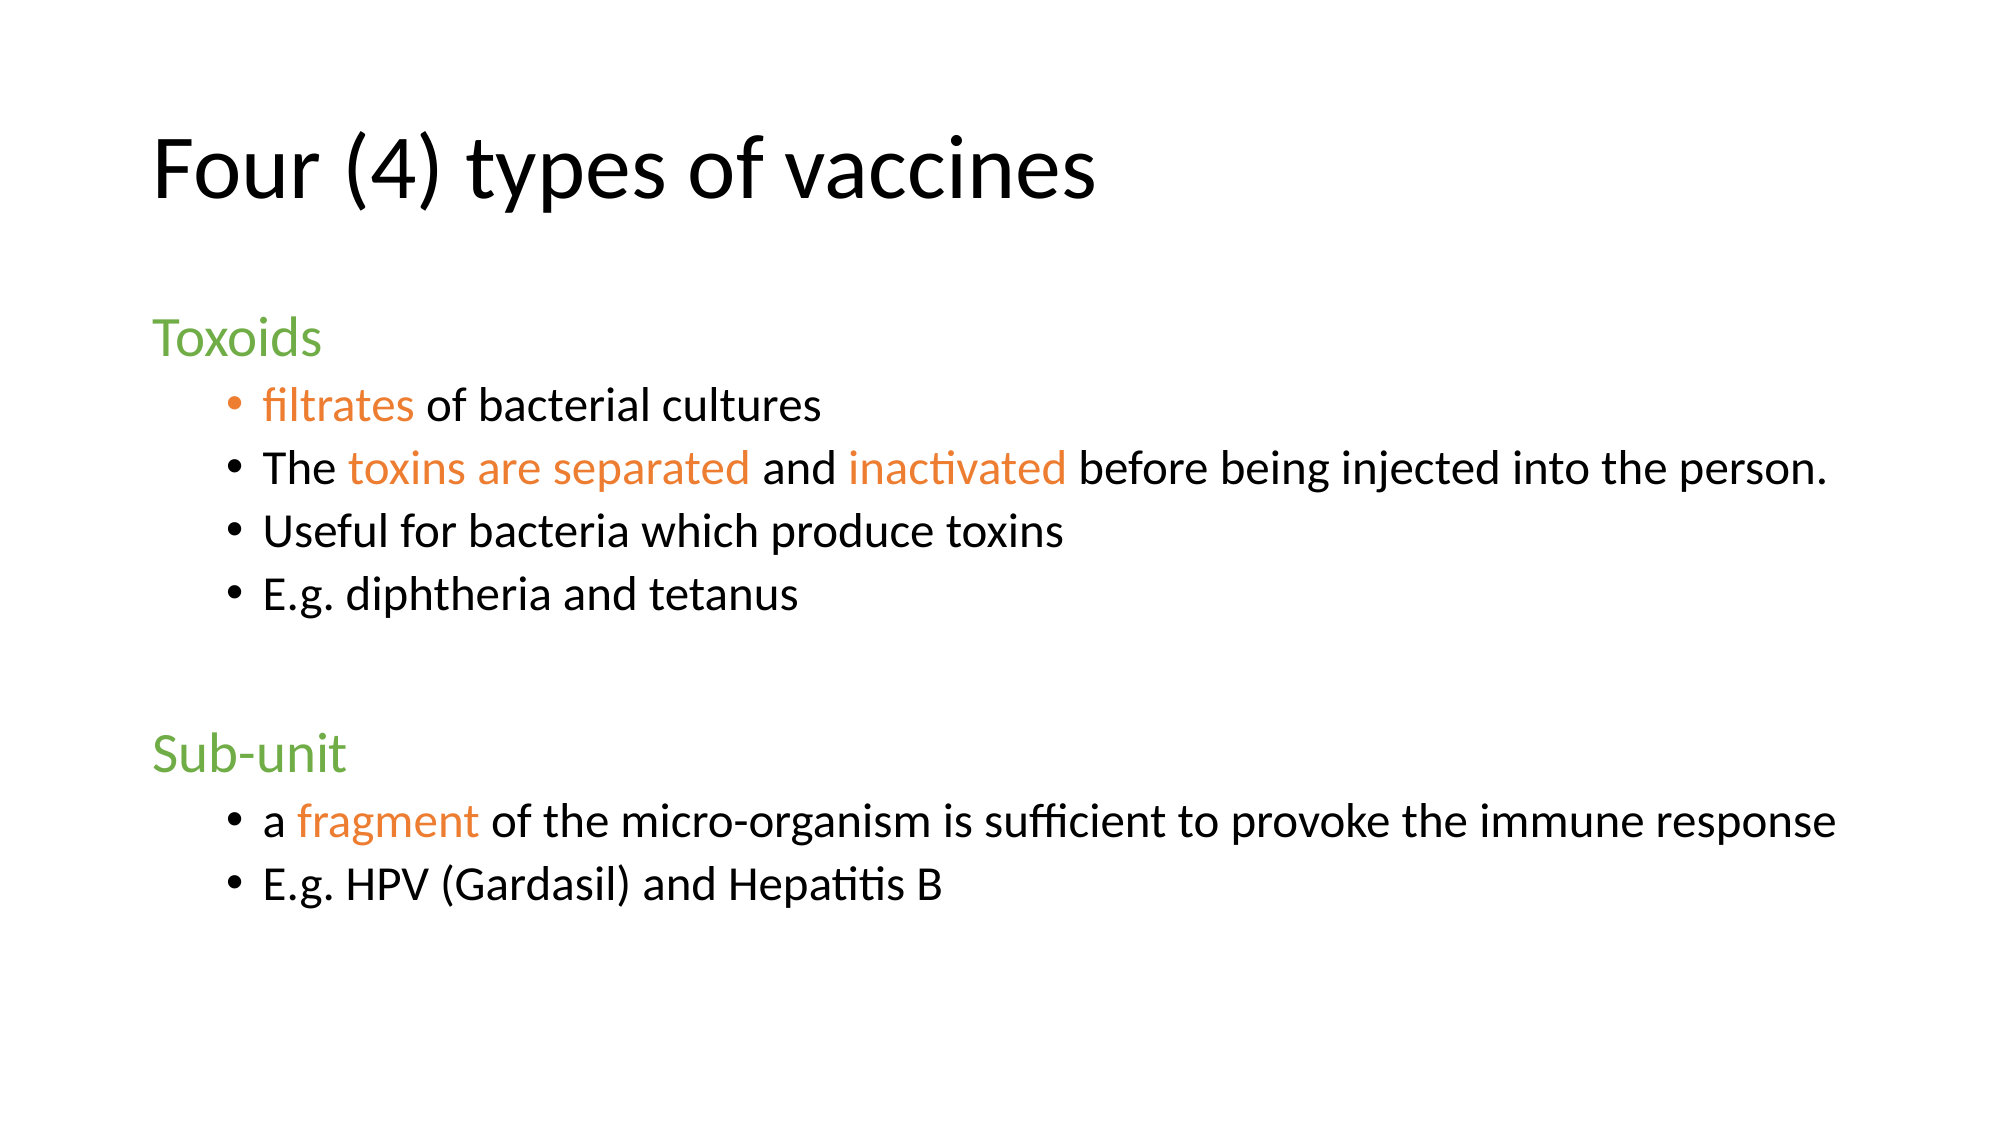

# Four (4) types of vaccines
Toxoids
filtrates of bacterial cultures
The toxins are separated and inactivated before being injected into the person.
Useful for bacteria which produce toxins
E.g. diphtheria and tetanus

Sub-unit
a fragment of the micro-organism is sufficient to provoke the immune response
E.g. HPV (Gardasil) and Hepatitis B